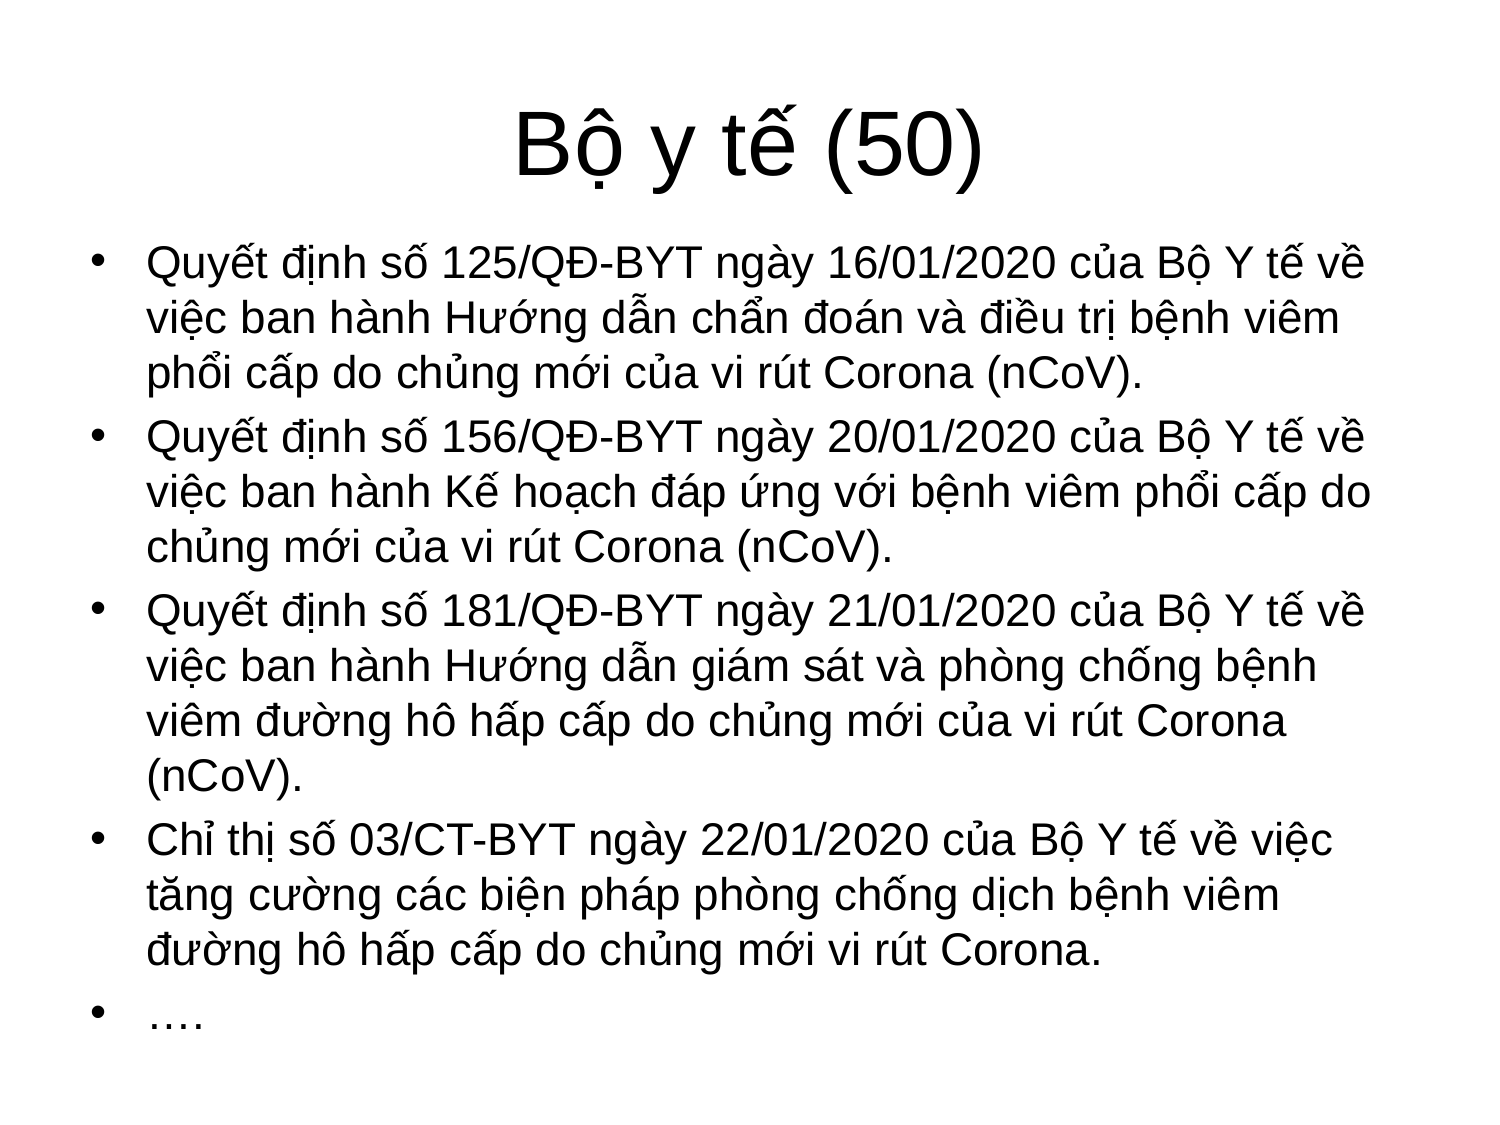

# Bộ y tế (50)
Quyết định số 125/QĐ-BYT ngày 16/01/2020 của Bộ Y tế về việc ban hành Hướng dẫn chẩn đoán và điều trị bệnh viêm phổi cấp do chủng mới của vi rút Corona (nCoV).
Quyết định số 156/QĐ-BYT ngày 20/01/2020 của Bộ Y tế về việc ban hành Kế hoạch đáp ứng với bệnh viêm phổi cấp do chủng mới của vi rút Corona (nCoV).
Quyết định số 181/QĐ-BYT ngày 21/01/2020 của Bộ Y tế về việc ban hành Hướng dẫn giám sát và phòng chống bệnh viêm đường hô hấp cấp do chủng mới của vi rút Corona (nCoV).
Chỉ thị số 03/CT-BYT ngày 22/01/2020 của Bộ Y tế về việc tăng cường các biện pháp phòng chống dịch bệnh viêm đường hô hấp cấp do chủng mới vi rút Corona.
….